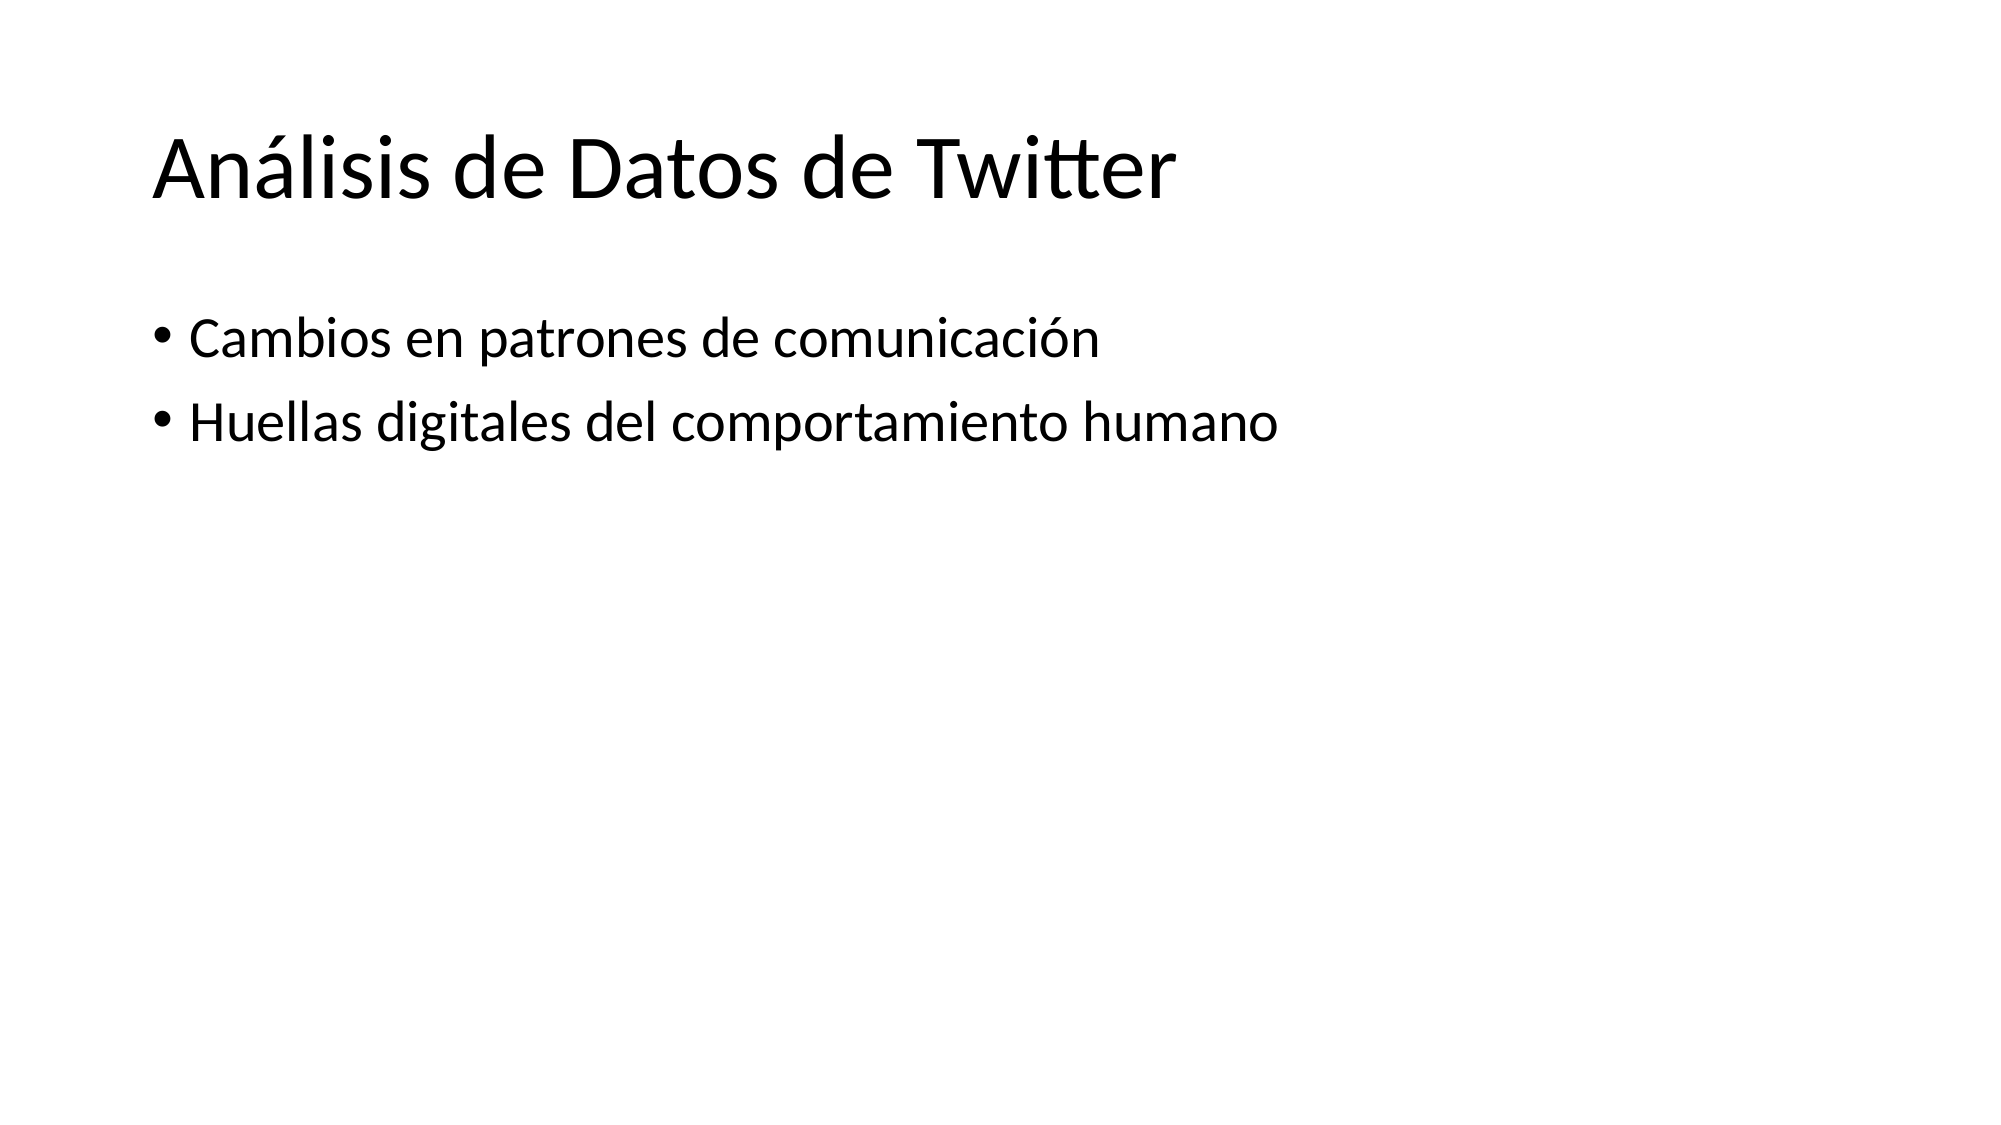

# Análisis de Datos de Twitter
Cambios en patrones de comunicación
Huellas digitales del comportamiento humano